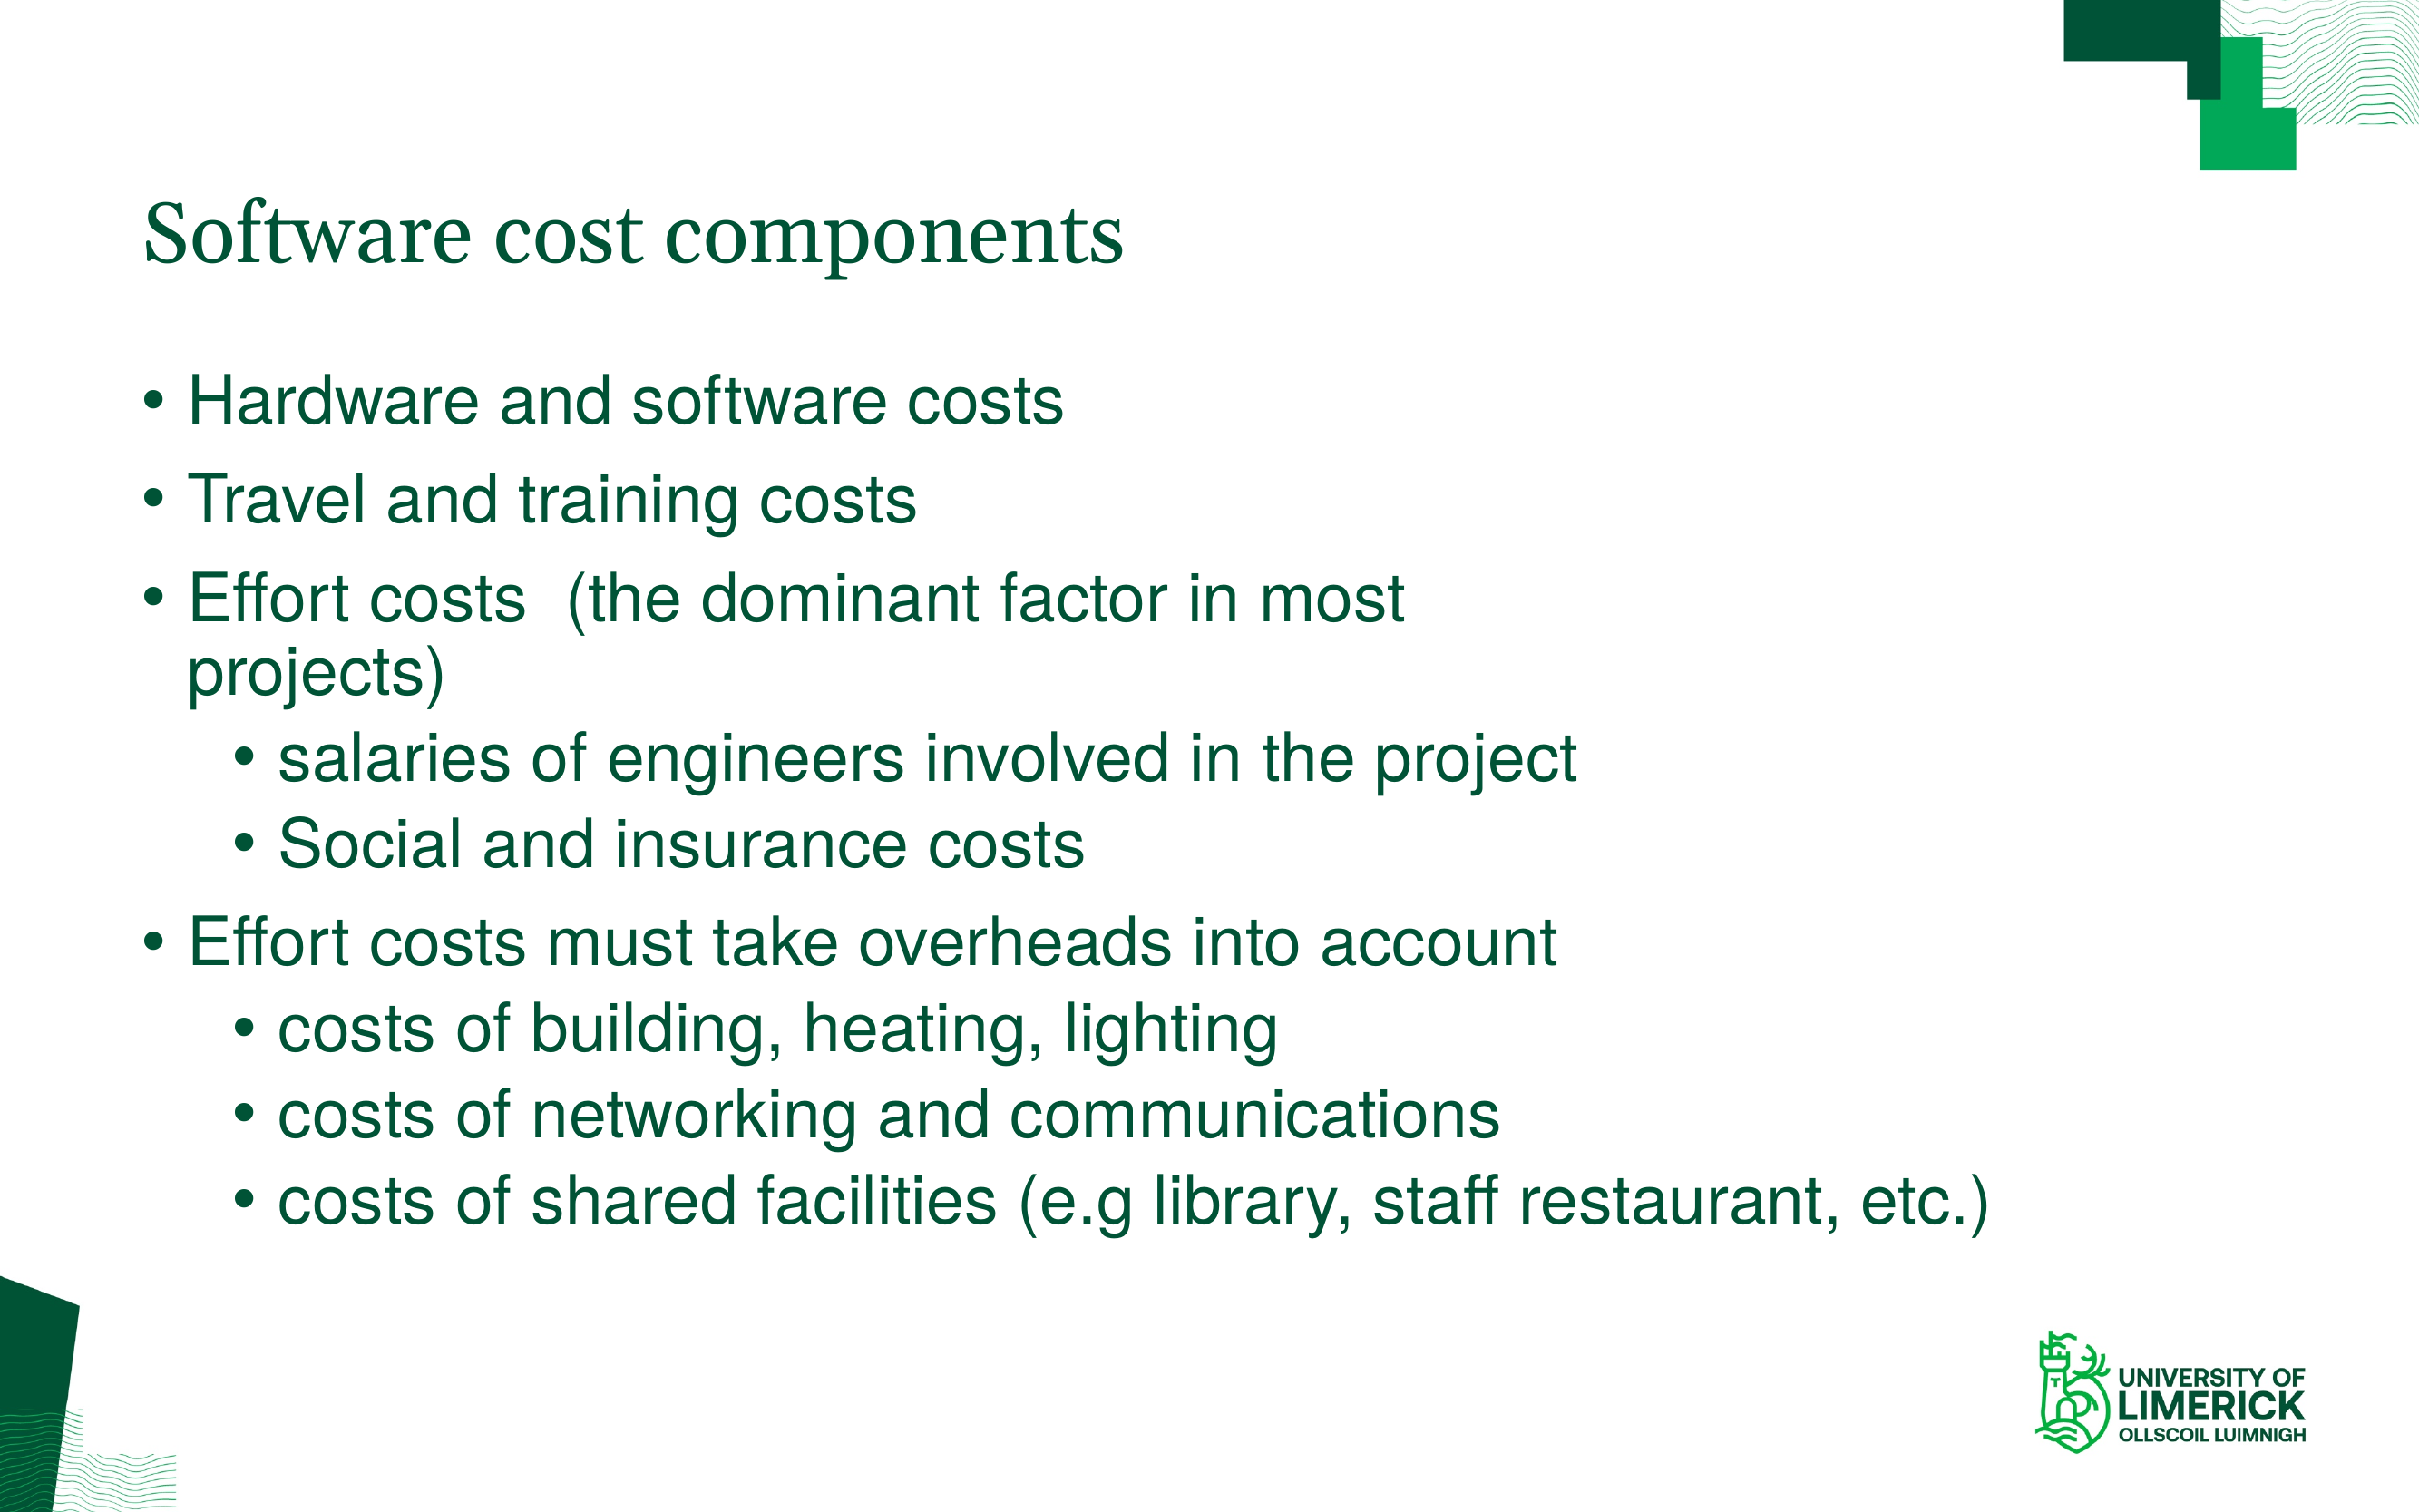

# Software cost components
Hardware and software costs
Travel and training costs
Effort costs  (the dominant factor in most
projects)
salaries of engineers involved in the project
Social and insurance costs
Effort costs must take overheads into account
costs of building, heating, lighting
costs of networking and communications
costs of shared facilities (e.g library, staff restaurant, etc.)